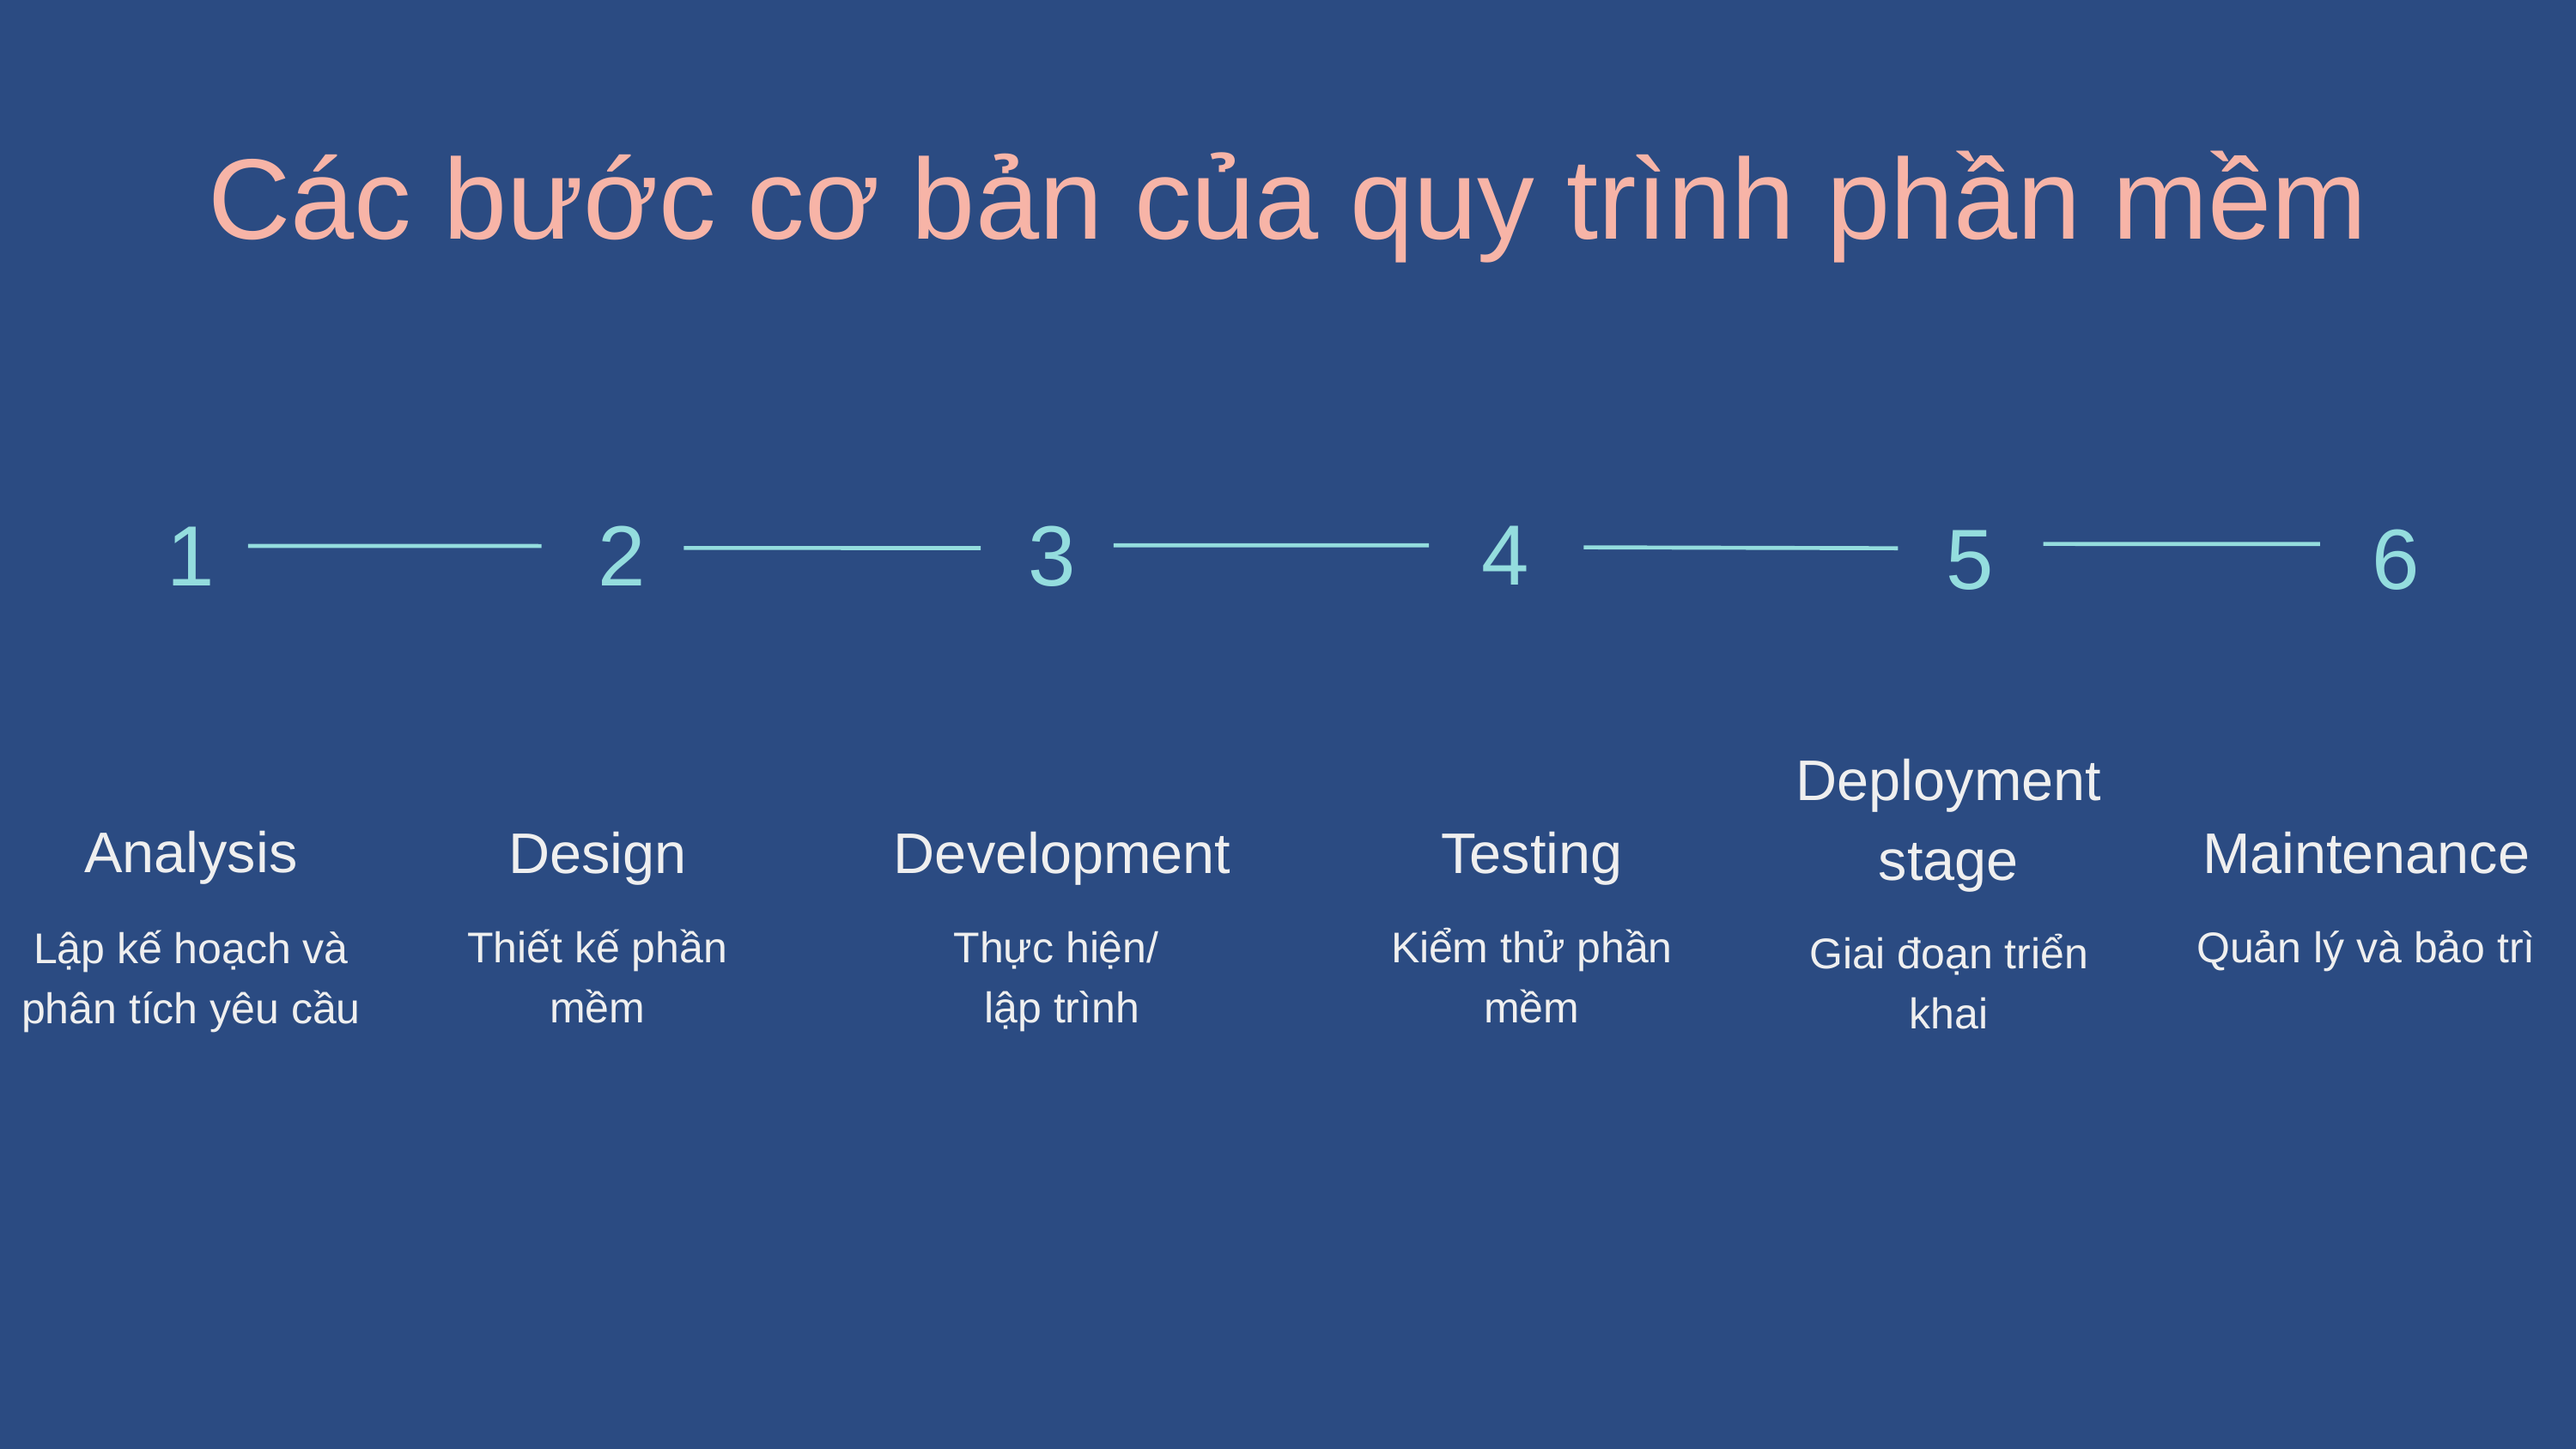

Các bước cơ bản của quy trình phần mềm
4
1
2
3
5
6

Deployment stage
Giai đoạn triển khai

Analysis
Lập kế hoạch và phân tích yêu cầu

Design
Thiết kế phần mềm

Development
Thực hiện/
lập trình

Maintenance
Quản lý và bảo trì

Testing
Kiểm thử phần mềm